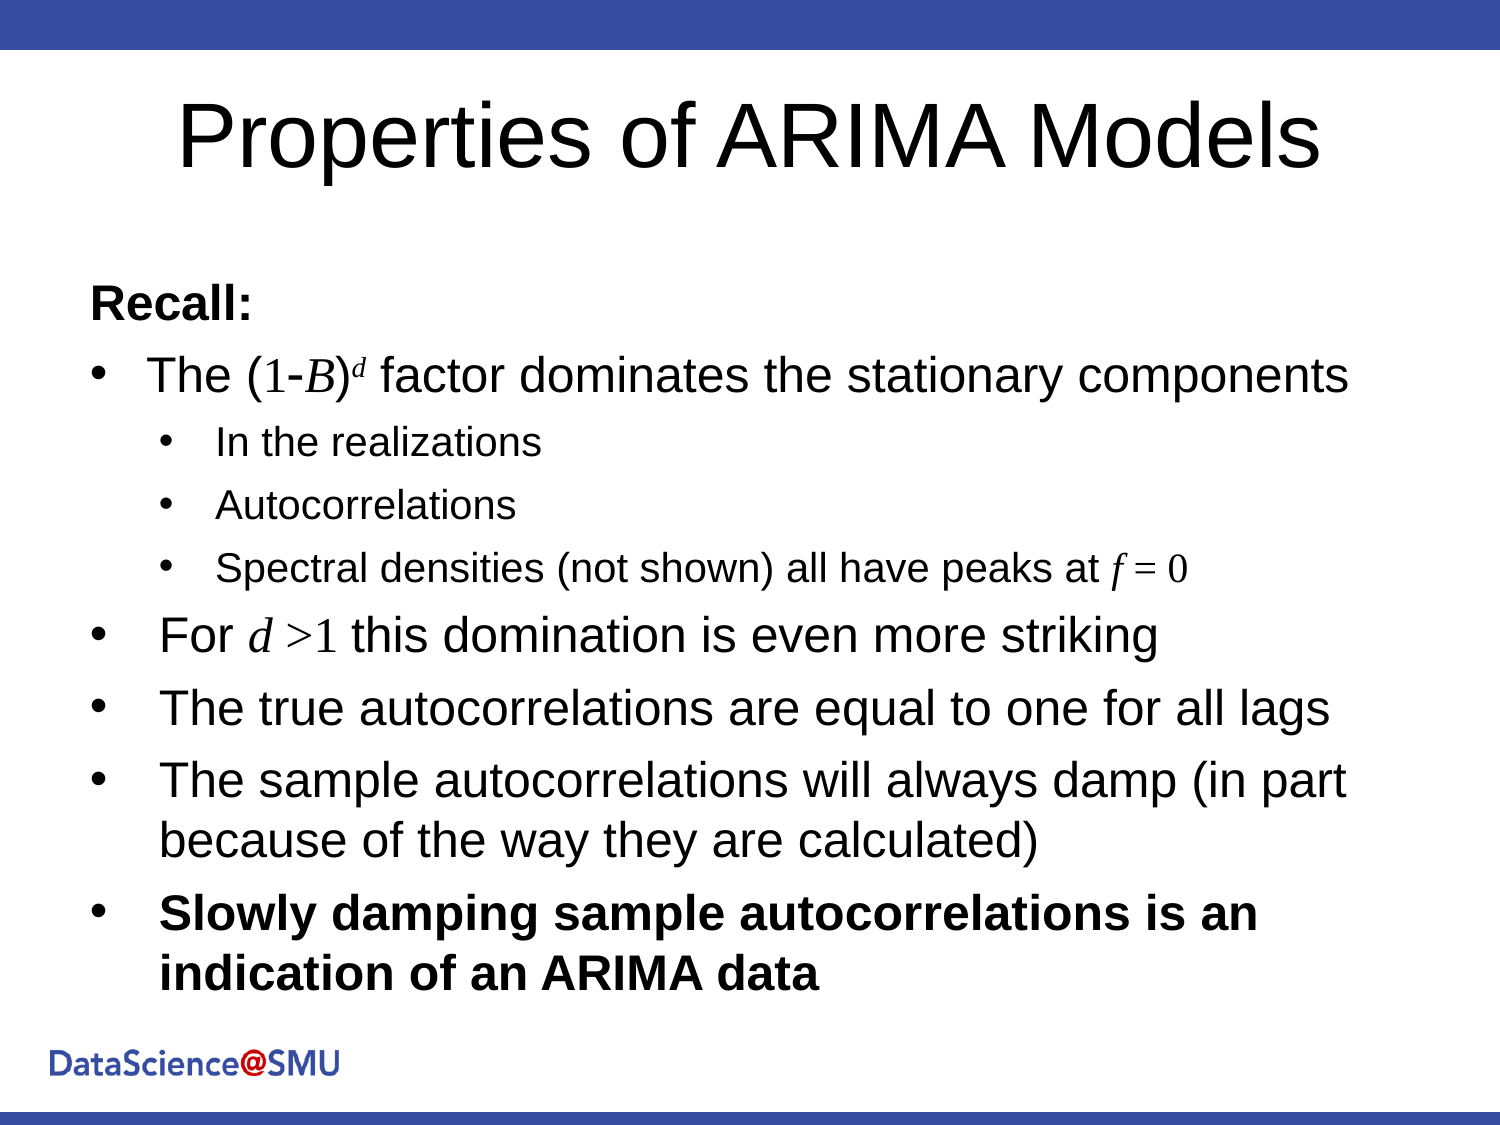

# Properties of ARIMA Models
Recall:
The (1−B)d factor dominates the stationary components
In the realizations
Autocorrelations
Spectral densities (not shown) all have peaks at f = 0
For d >1 this domination is even more striking
The true autocorrelations are equal to one for all lags
The sample autocorrelations will always damp (in part because of the way they are calculated)
Slowly damping sample autocorrelations is an indication of an ARIMA data